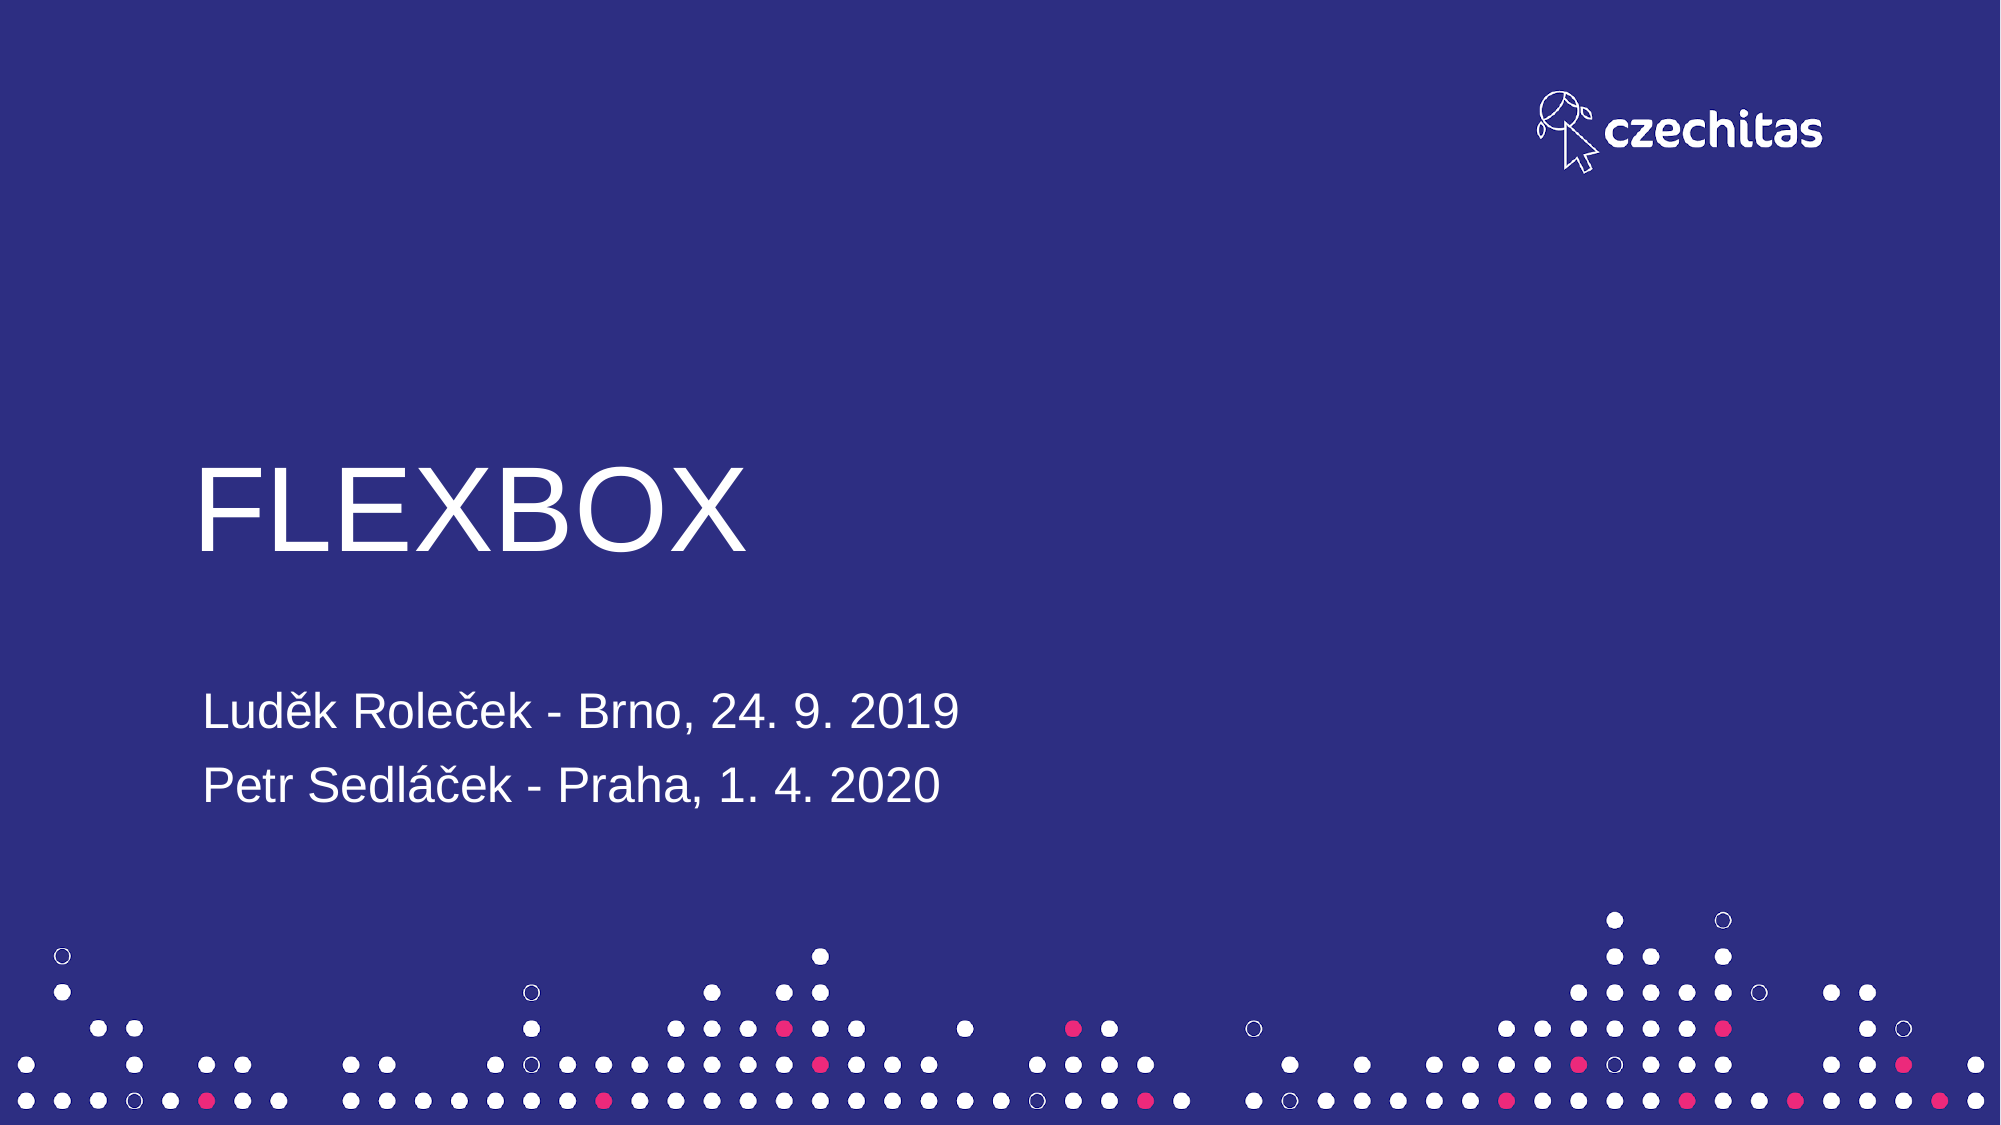

# FLEXBOX

Luděk Roleček - Brno, 24. 9. 2019
Petr Sedláček - Praha, 1. 4. 2020